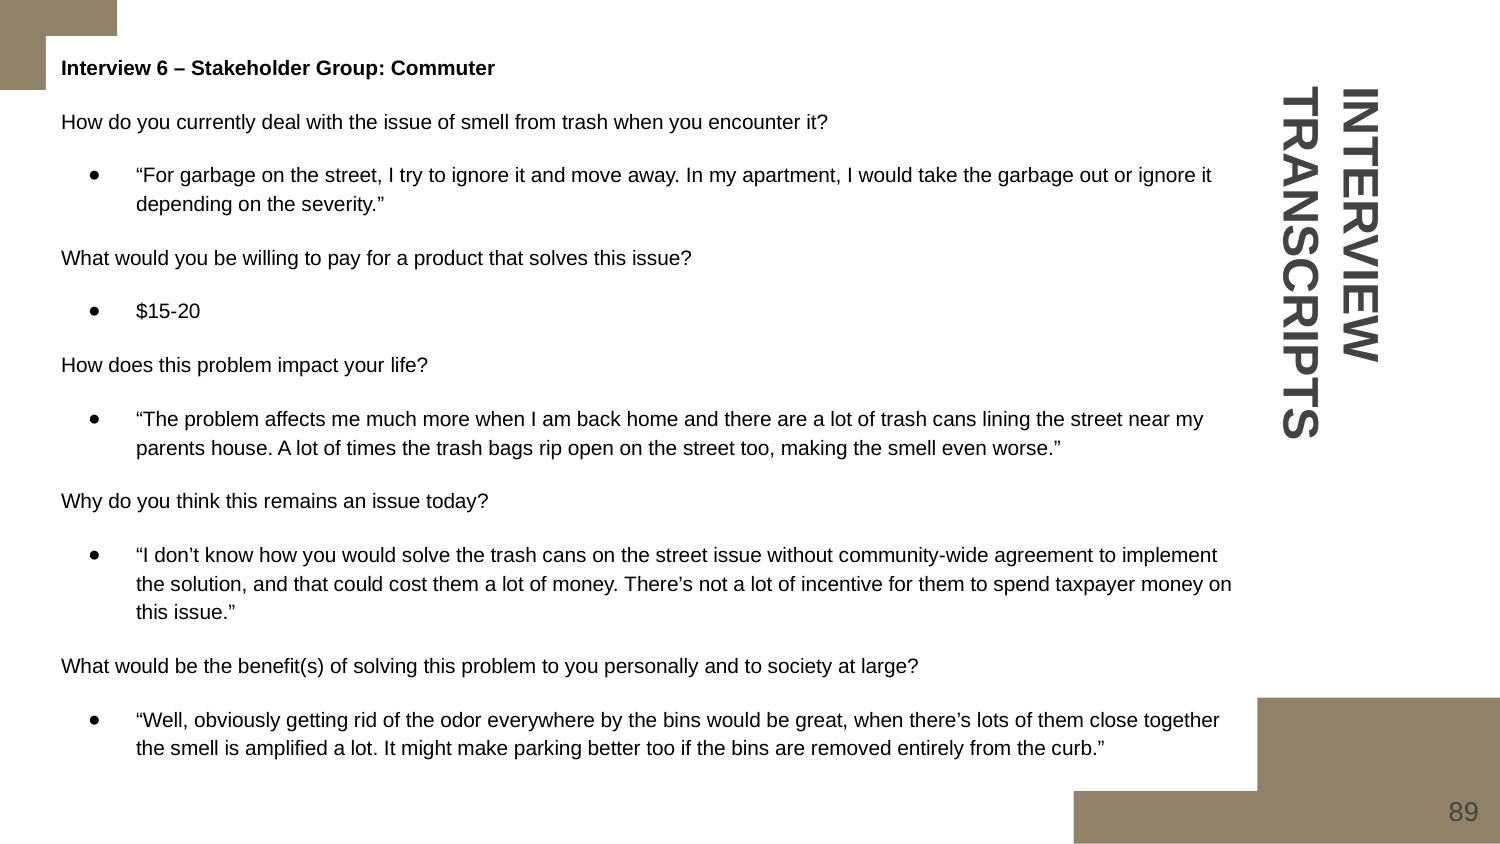

Interview 6 – Stakeholder Group: Commuter
How do you currently deal with the issue of smell from trash when you encounter it?
“For garbage on the street, I try to ignore it and move away. In my apartment, I would take the garbage out or ignore it depending on the severity.”
What would you be willing to pay for a product that solves this issue?
$15-20
How does this problem impact your life?
“The problem affects me much more when I am back home and there are a lot of trash cans lining the street near my parents house. A lot of times the trash bags rip open on the street too, making the smell even worse.”
Why do you think this remains an issue today?
“I don’t know how you would solve the trash cans on the street issue without community-wide agreement to implement the solution, and that could cost them a lot of money. There’s not a lot of incentive for them to spend taxpayer money on this issue.”
What would be the benefit(s) of solving this problem to you personally and to society at large?
“Well, obviously getting rid of the odor everywhere by the bins would be great, when there’s lots of them close together the smell is amplified a lot. It might make parking better too if the bins are removed entirely from the curb.”

# INTERVIEW TRANSCRIPTS

89